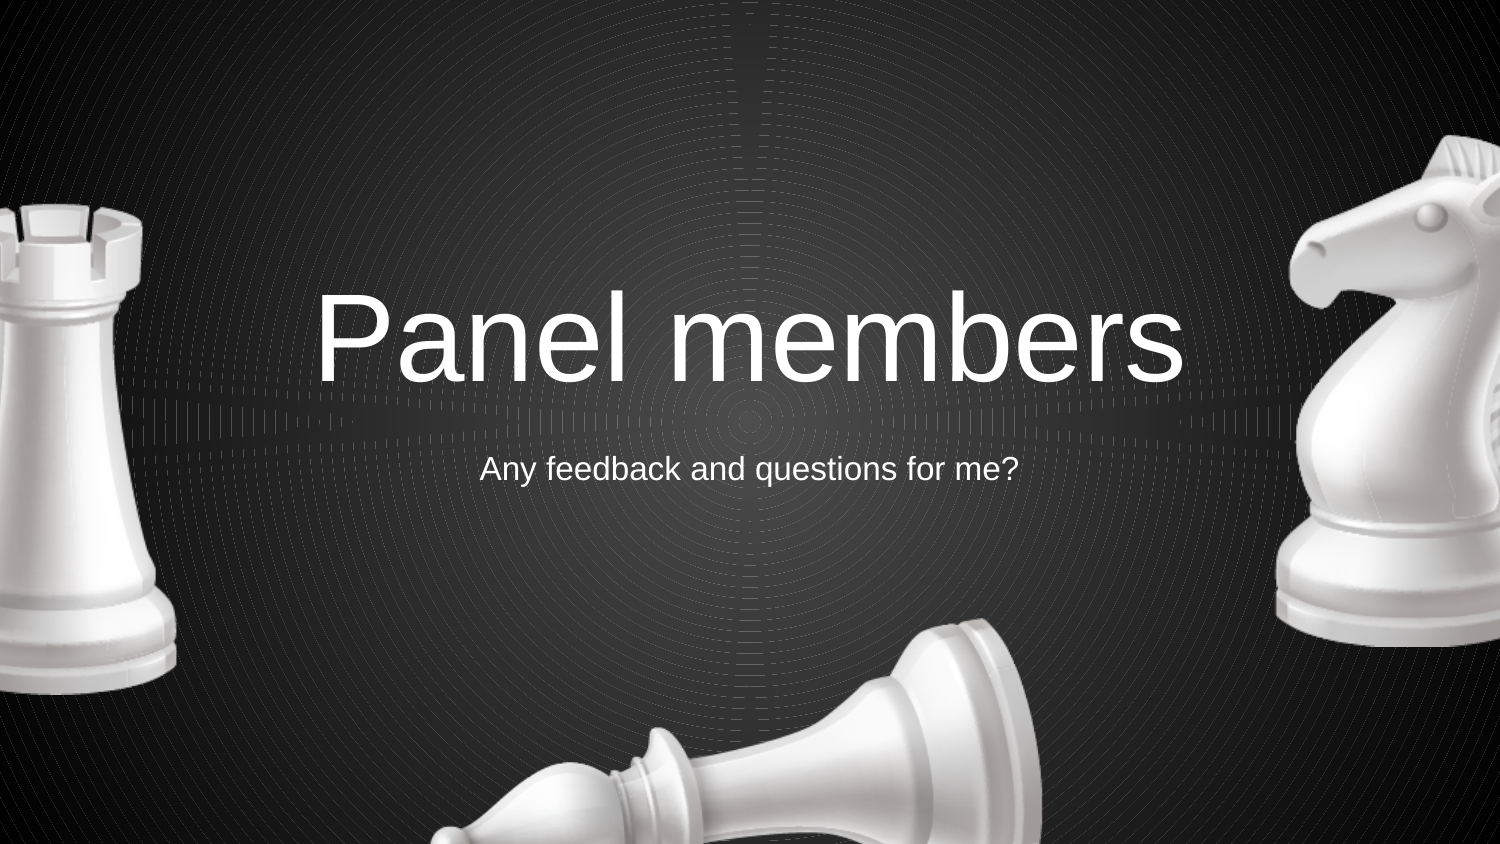

# Panel members
Any feedback and questions for me?